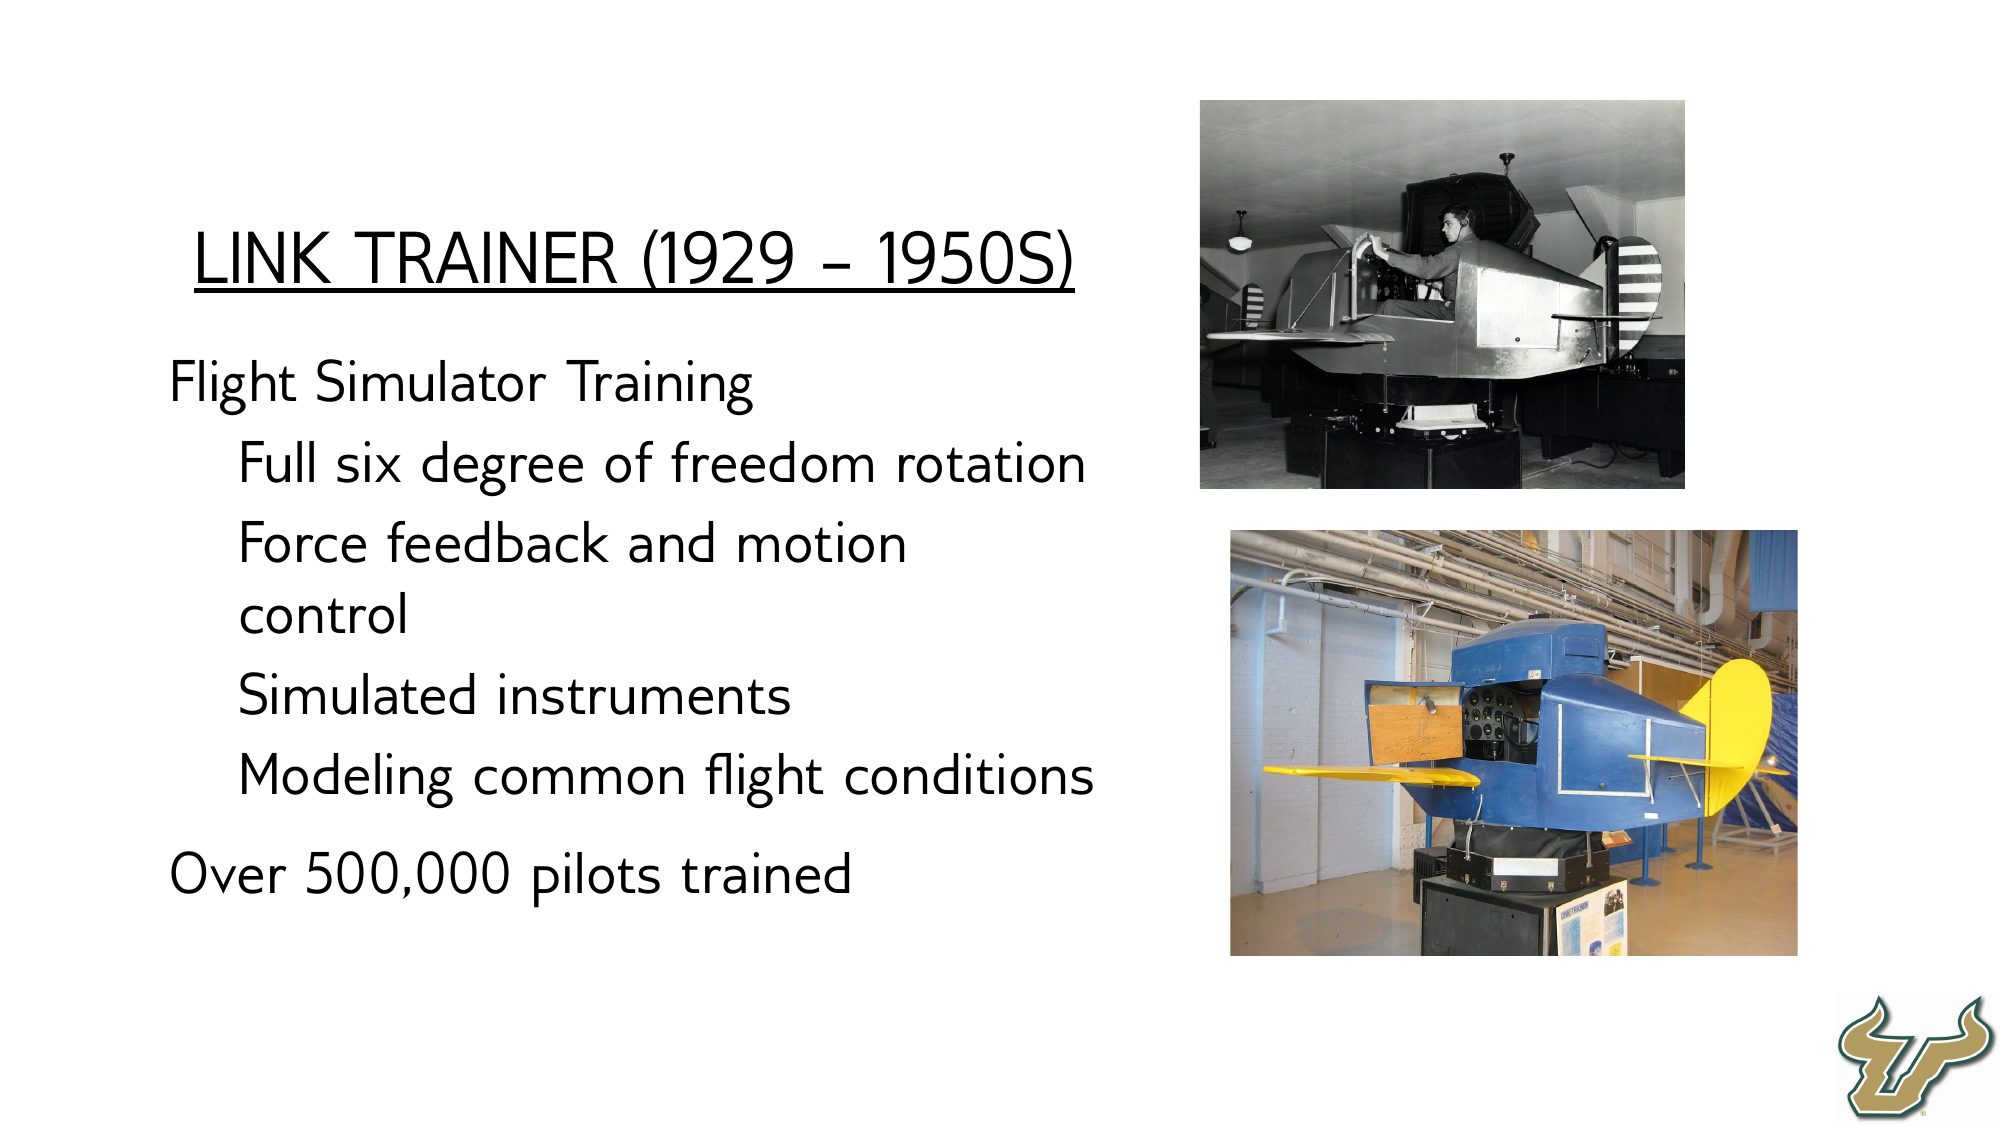

Link Trainer (1929 – 1950s)
Flight Simulator Training
Full six degree of freedom rotation
Force feedback and motion control
Simulated instruments
Modeling common flight conditions
Over 500,000 pilots trained